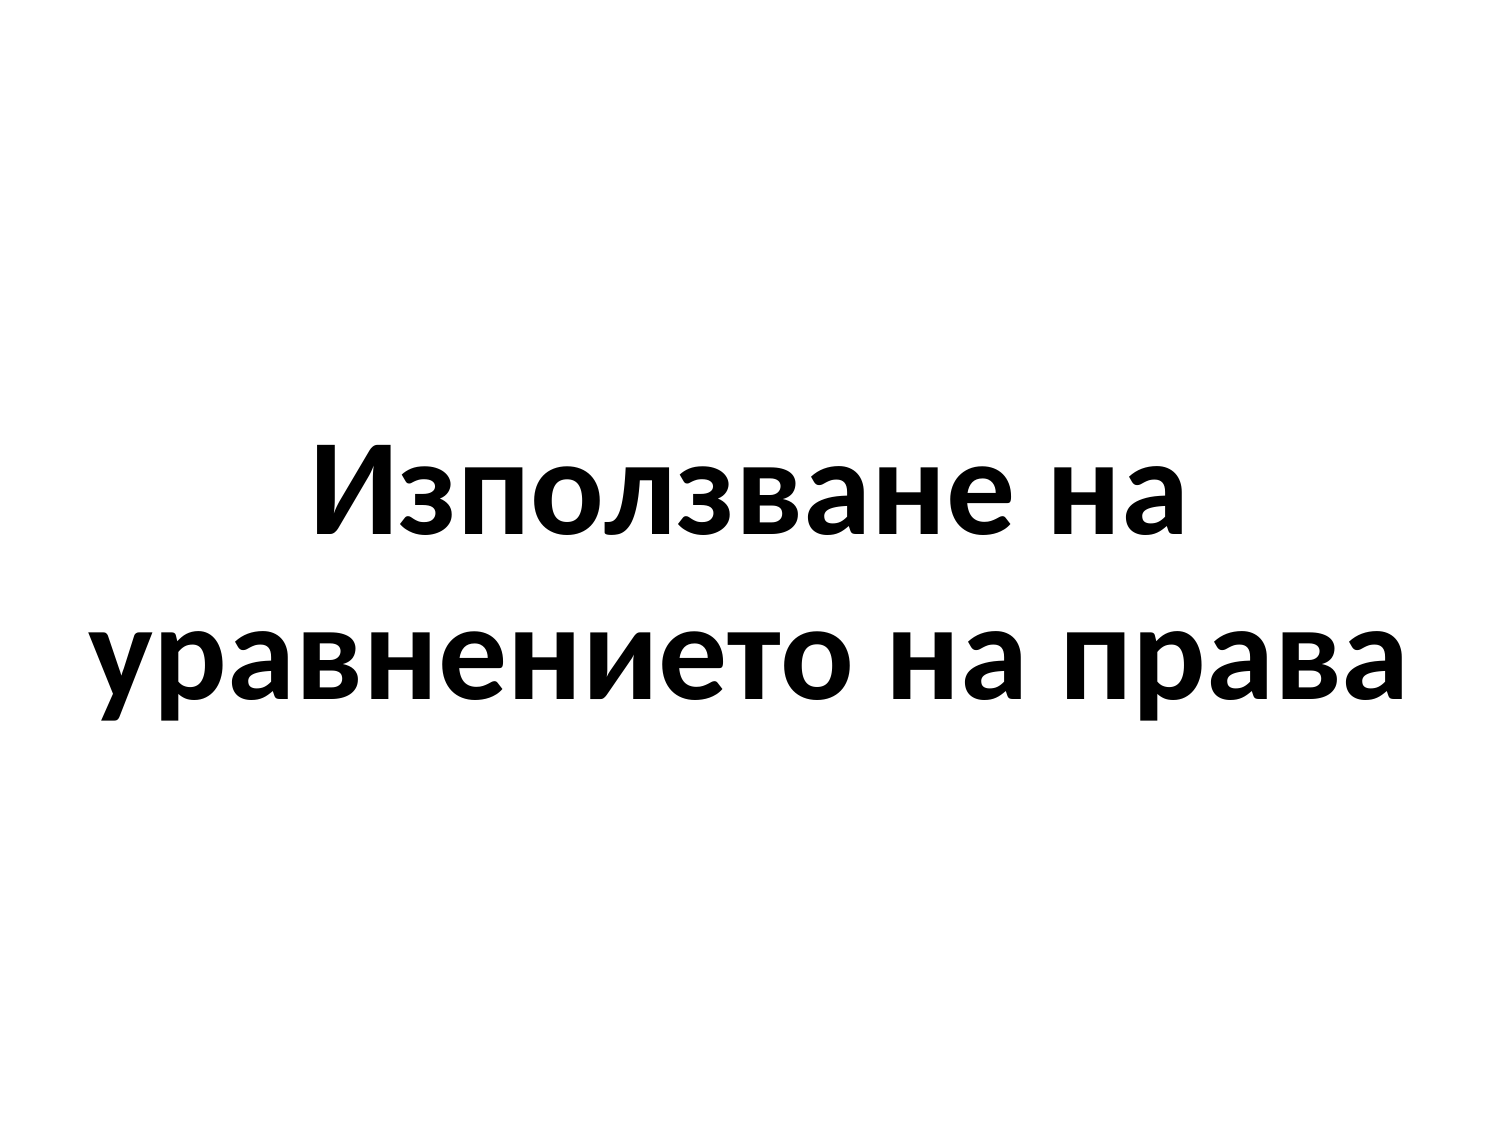

# Използване на уравнението на права
0:25